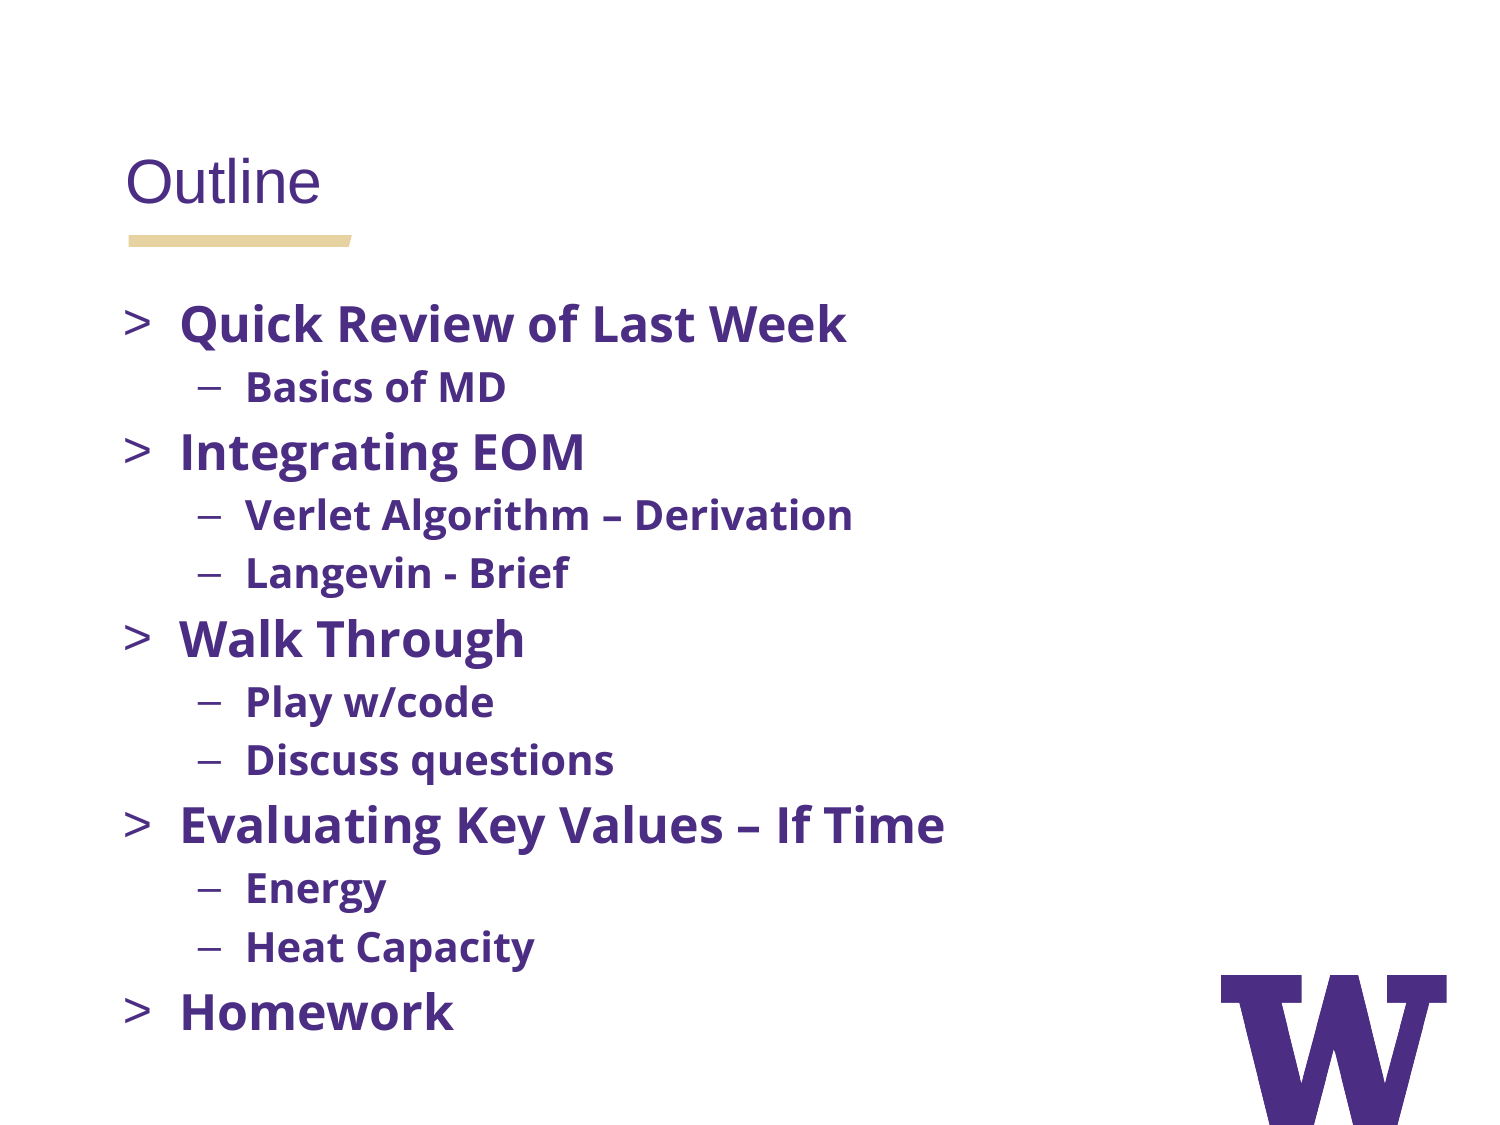

Outline
Quick Review of Last Week
Basics of MD
Integrating EOM
Verlet Algorithm – Derivation
Langevin - Brief
Walk Through
Play w/code
Discuss questions
Evaluating Key Values – If Time
Energy
Heat Capacity
Homework